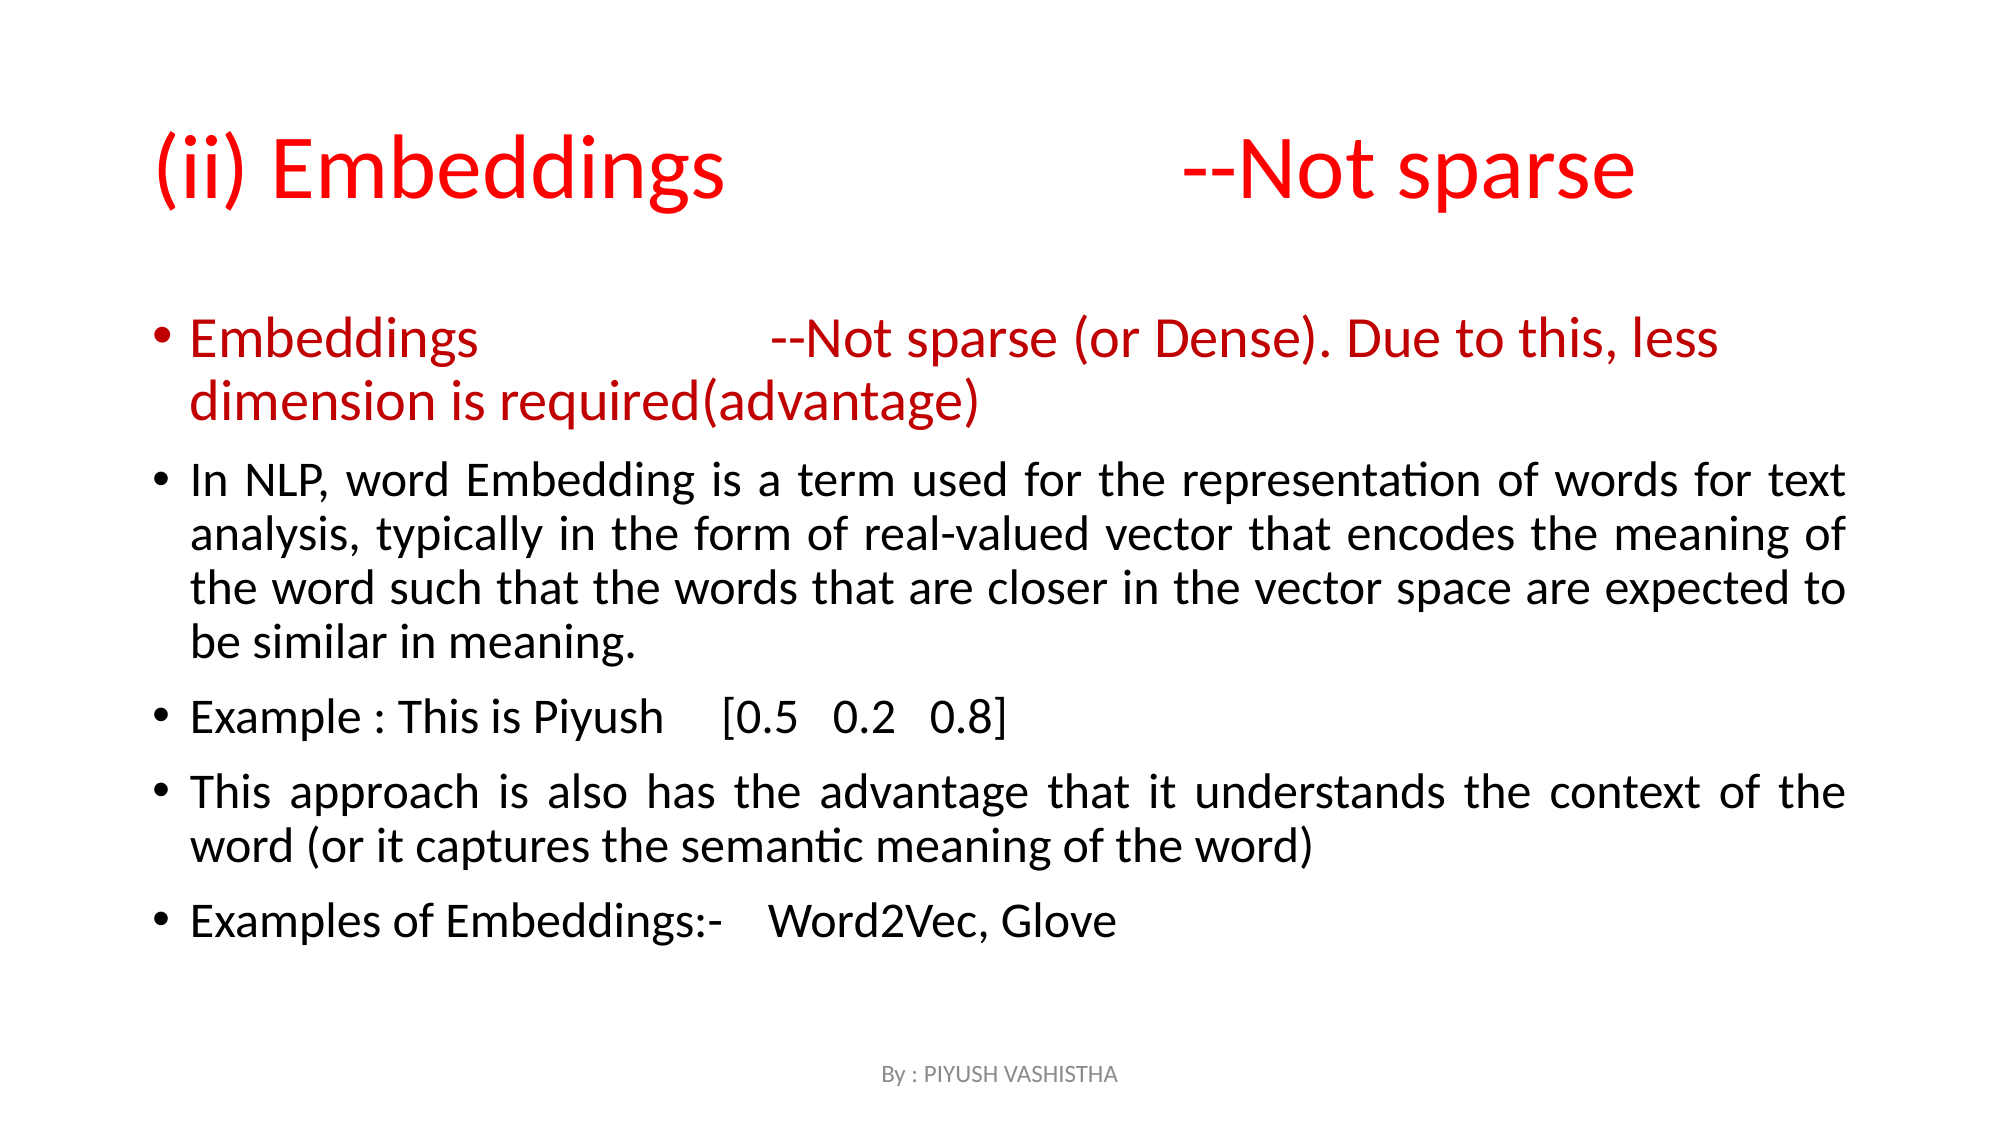

# (ii) Embeddings                      --Not sparse
Embeddings                      --Not sparse (or Dense). Due to this, less dimension is required(advantage)
In NLP, word Embedding is a term used for the representation of words for text analysis, typically in the form of real-valued vector that encodes the meaning of the word such that the words that are closer in the vector space are expected to be similar in meaning.
Example : This is Piyush     [0.5   0.2   0.8]
This approach is also has the advantage that it understands the context of the word (or it captures the semantic meaning of the word)
Examples of Embeddings:-    Word2Vec, Glove
By : PIYUSH VASHISTHA